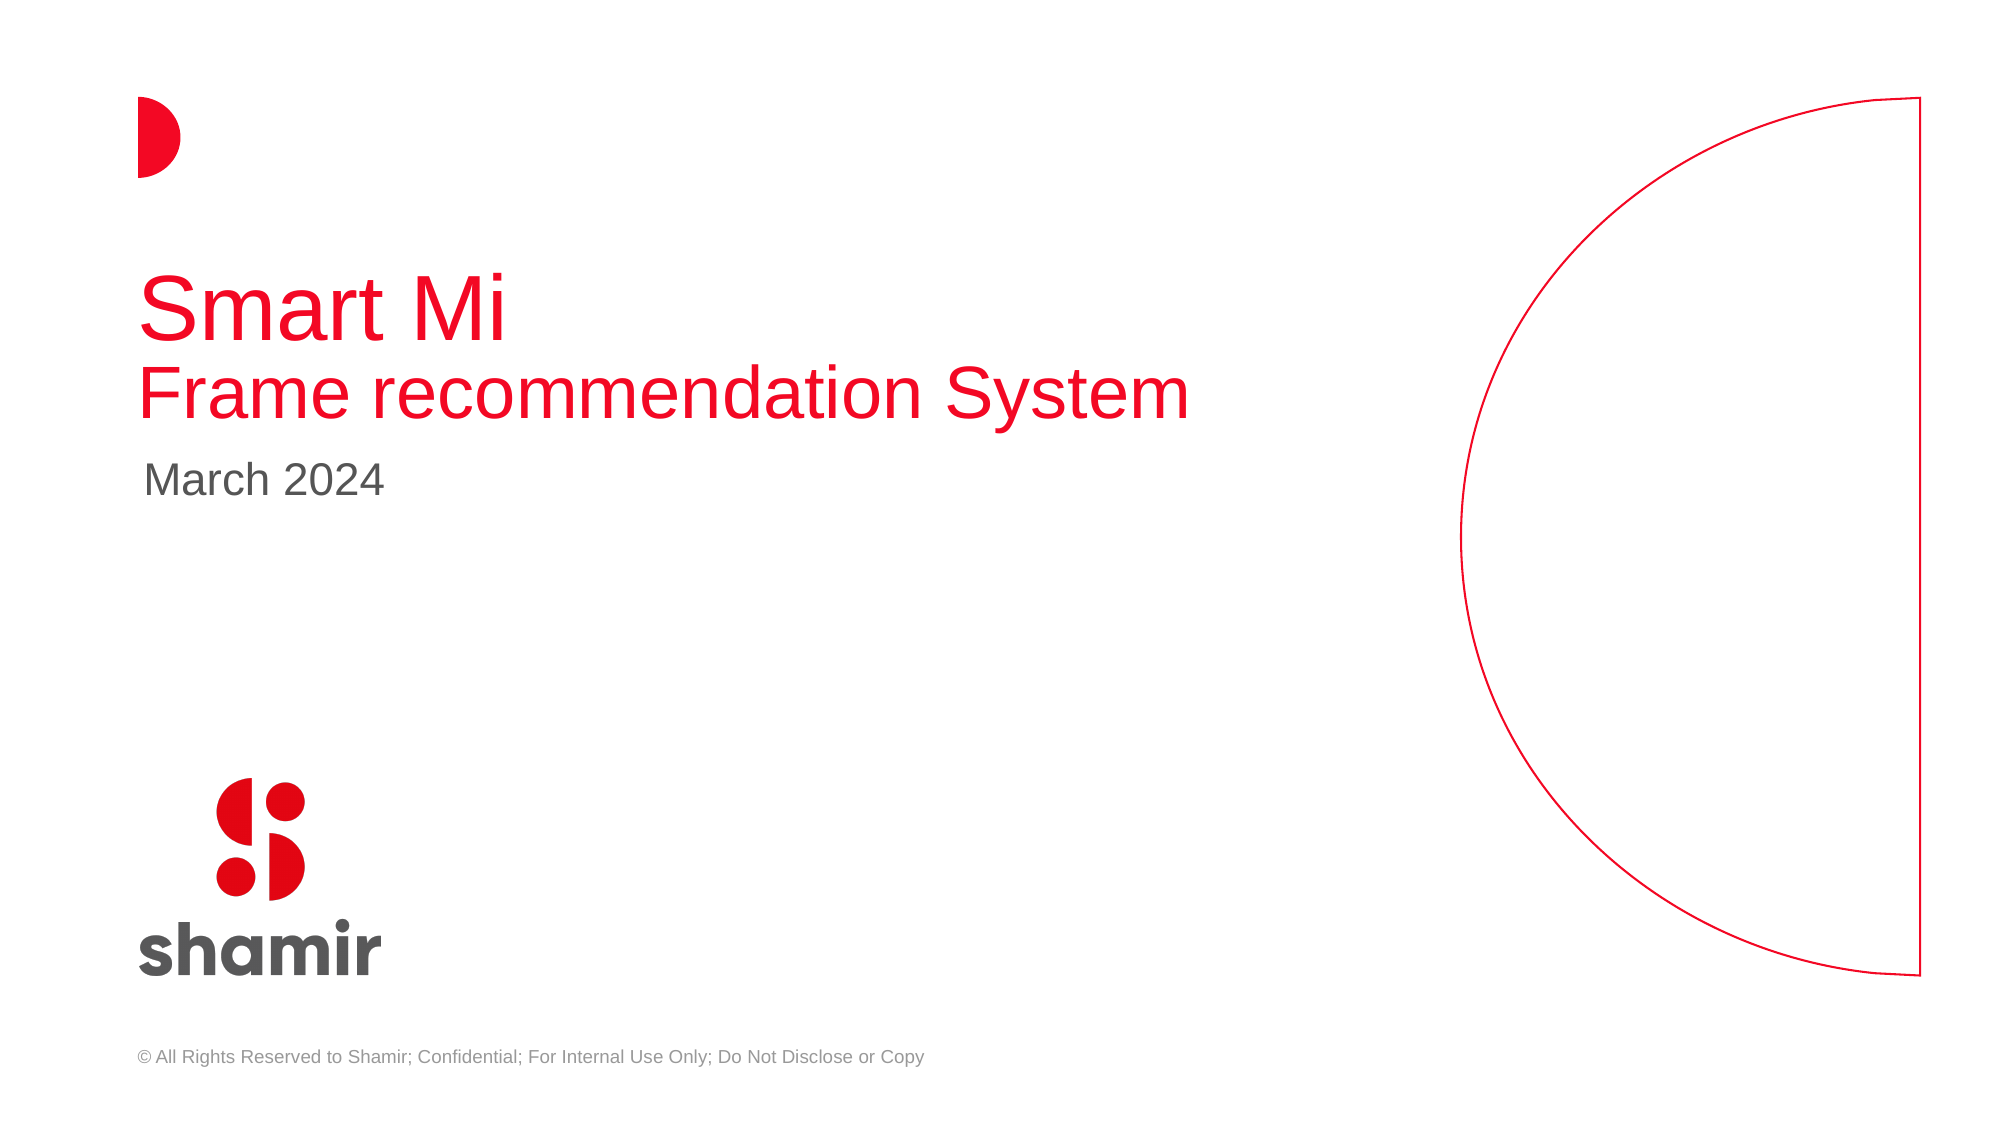

# Smart Mi Frame recommendation System
March 2024
© All Rights Reserved to Shamir; Confidential; For Internal Use Only; Do Not Disclose or Copy